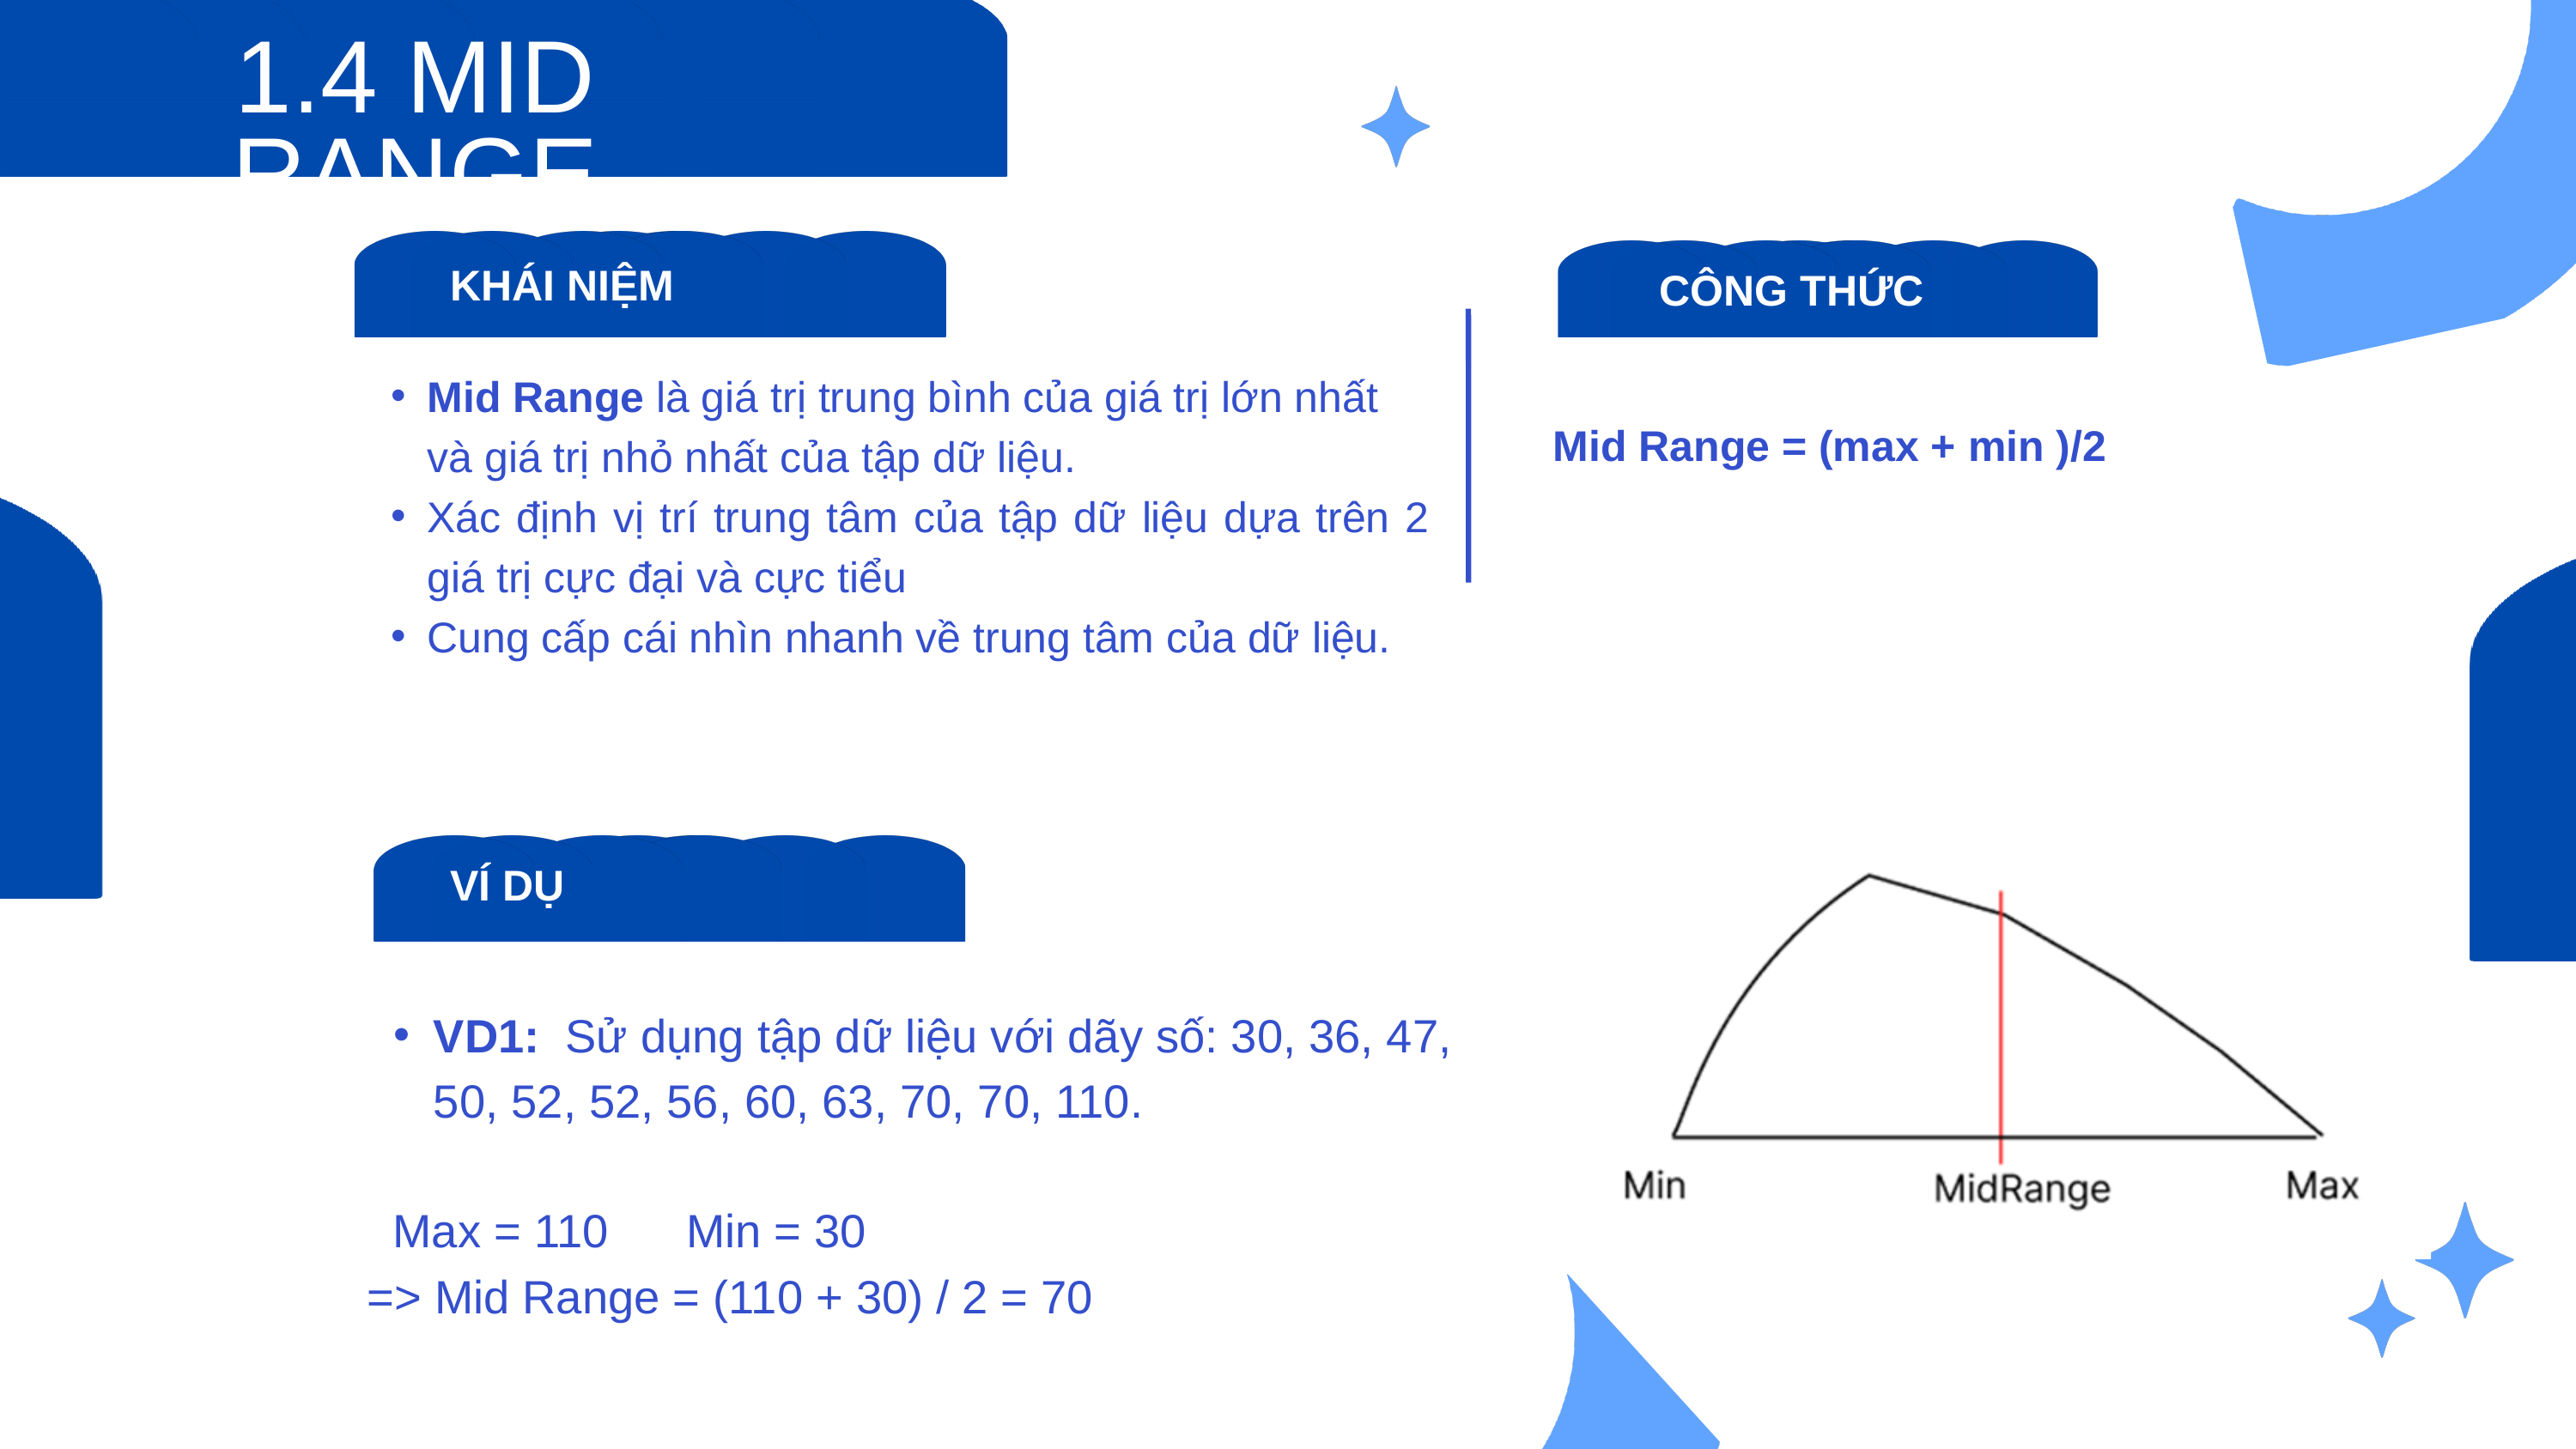

1.4 MID RANGE

KHÁI NIỆM
CÔNG THỨC

Mid Range là giá trị trung bình của giá trị lớn nhất và giá trị nhỏ nhất của tập dữ liệu.
Xác định vị trí trung tâm của tập dữ liệu dựa trên 2 giá trị cực đại và cực tiểu
Cung cấp cái nhìn nhanh về trung tâm của dữ liệu.

 Mid Range = (max + min )/2

VÍ DỤ
VD1:  Sử dụng tập dữ liệu với dãy số: 30, 36, 47, 50, 52, 52, 56, 60, 63, 70, 70, 110.

   Max = 110      Min = 30
 => Mid Range = (110 + 30) / 2 = 70